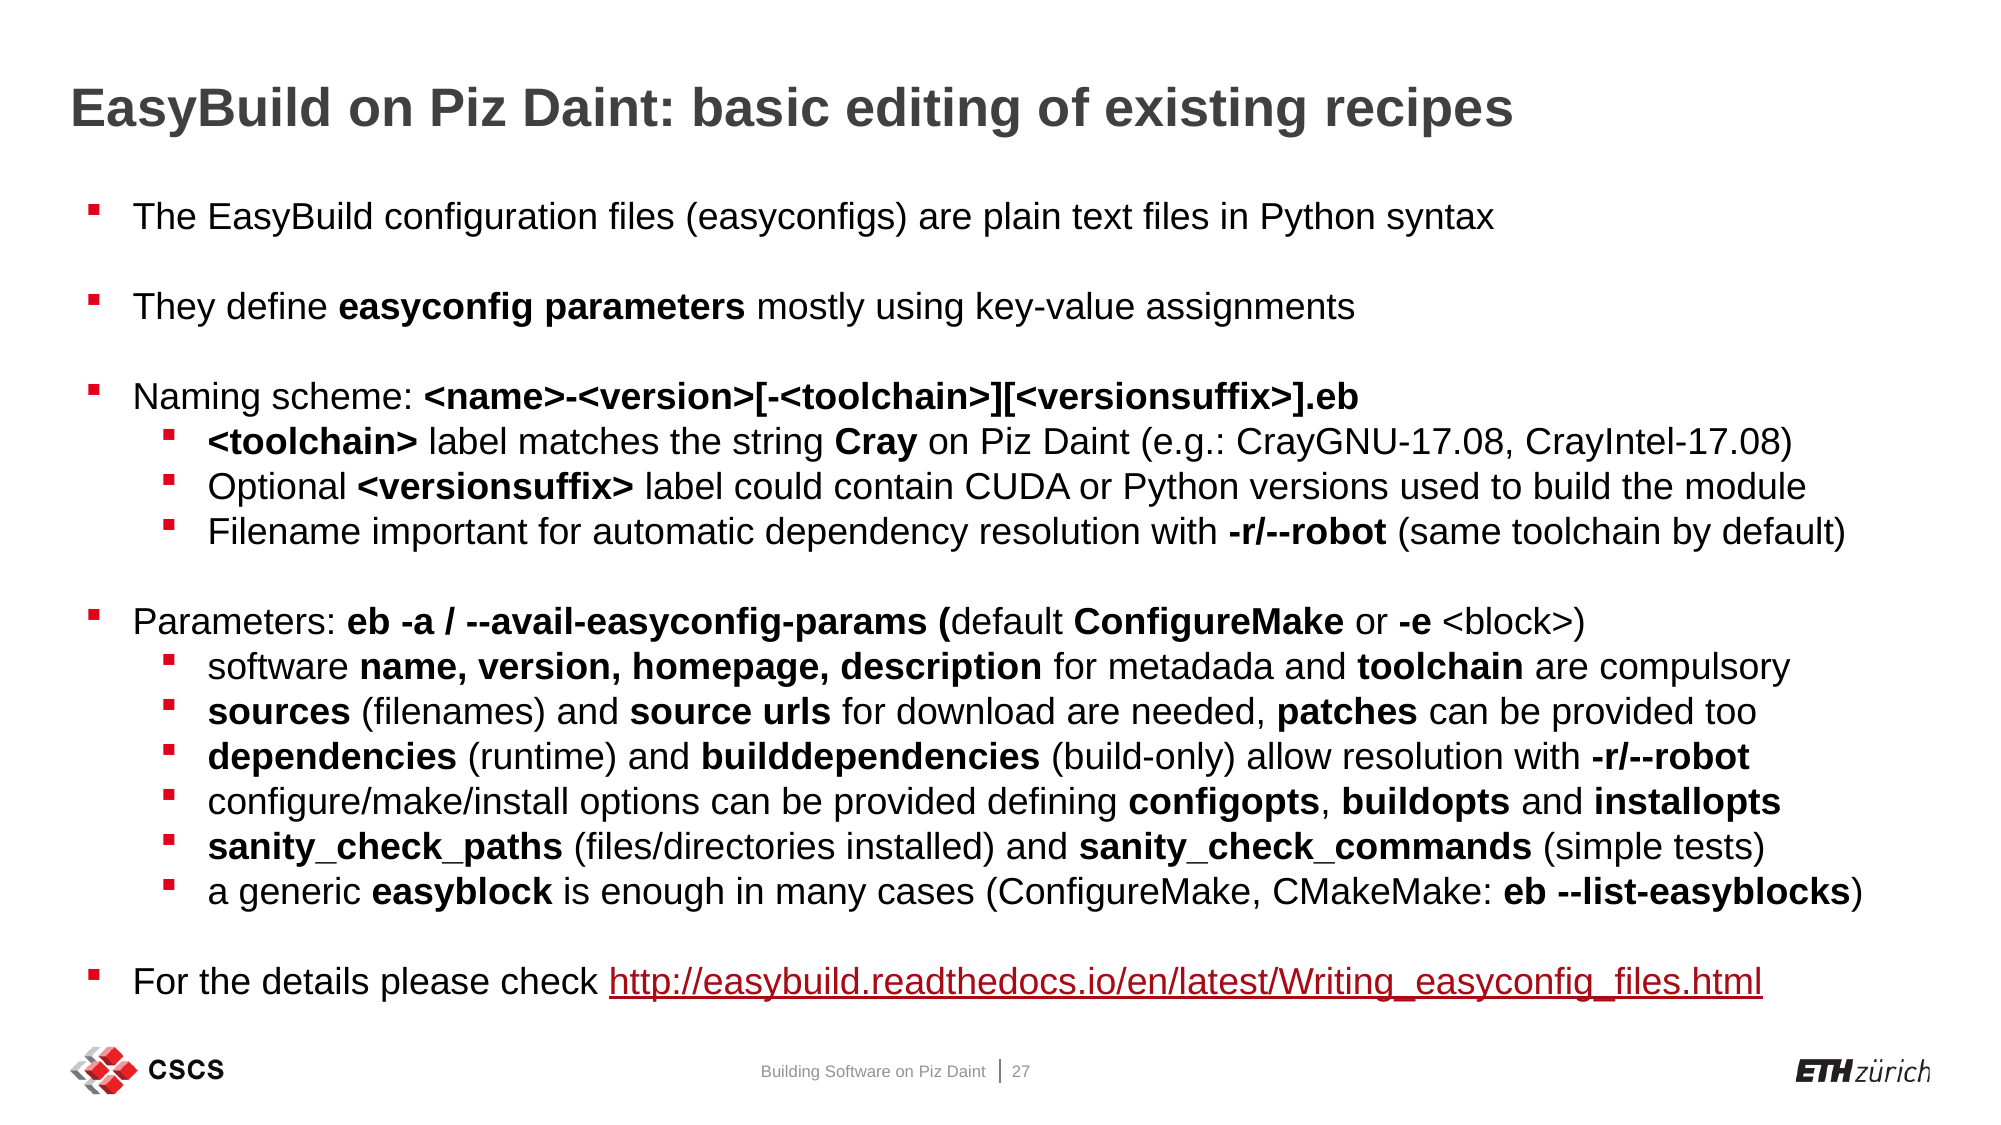

# EasyBuild on Piz Daint: basic editing of existing recipes
The EasyBuild configuration files (easyconfigs) are plain text files in Python syntax

They define easyconfig parameters mostly using key-value assignments

Naming scheme: <name>-<version>[-<toolchain>][<versionsuffix>].eb
<toolchain> label matches the string Cray on Piz Daint (e.g.: CrayGNU-17.08, CrayIntel-17.08)
Optional <versionsuffix> label could contain CUDA or Python versions used to build the module
Filename important for automatic dependency resolution with -r/--robot (same toolchain by default)

Parameters: eb -a / --avail-easyconfig-params (default ConfigureMake or -e <block>)
software name, version, homepage, description for metadada and toolchain are compulsory
sources (filenames) and source urls for download are needed, patches can be provided too
dependencies (runtime) and builddependencies (build-only) allow resolution with -r/--robot
configure/make/install options can be provided defining configopts, buildopts and installopts
sanity_check_paths (files/directories installed) and sanity_check_commands (simple tests)
a generic easyblock is enough in many cases (ConfigureMake, CMakeMake: eb --list-easyblocks)

For the details please check http://easybuild.readthedocs.io/en/latest/Writing_easyconfig_files.html
Building Software on Piz Daint
27